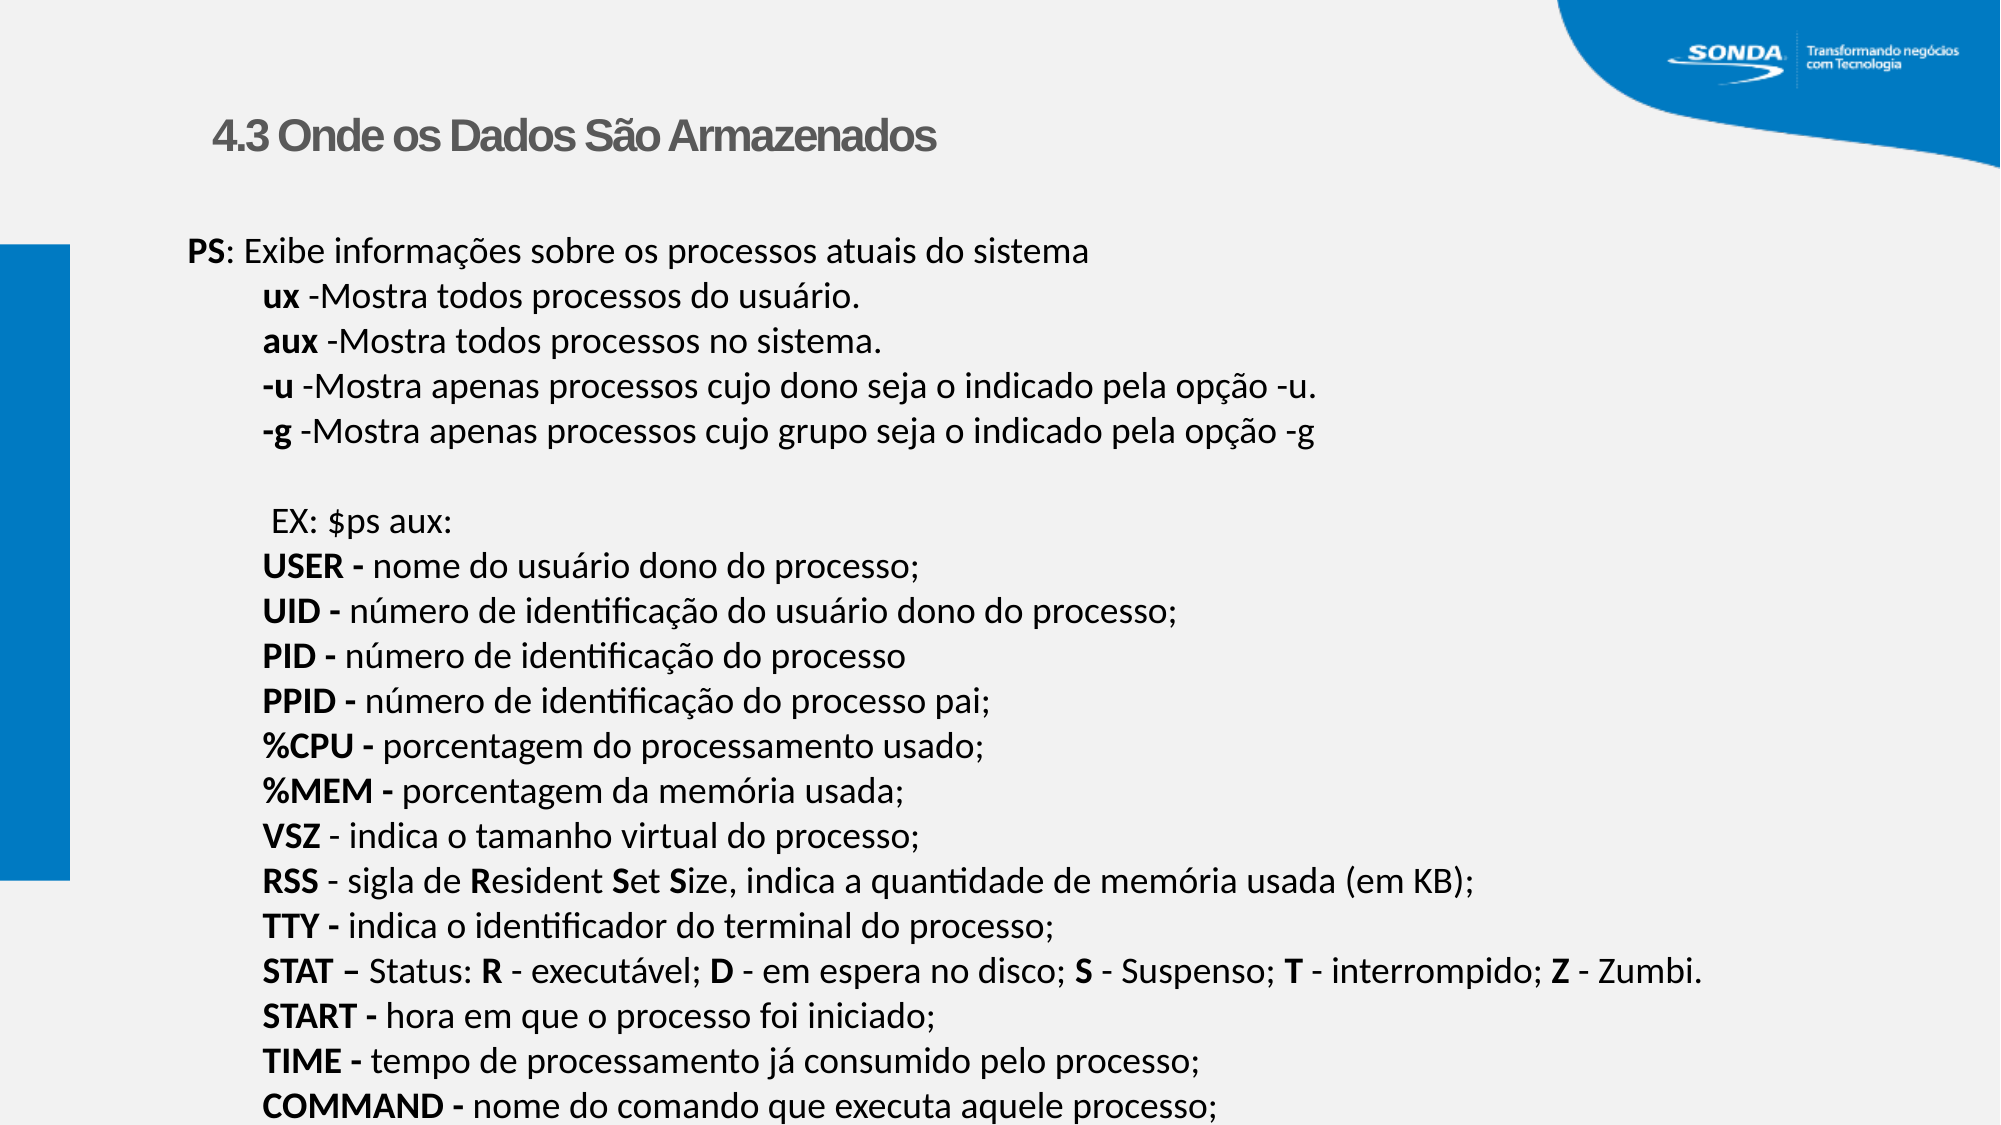

4.3 Onde os Dados São Armazenados
PS: Exibe informações sobre os processos atuais do sistema
ux -Mostra todos processos do usuário.
aux -Mostra todos processos no sistema.
-u -Mostra apenas processos cujo dono seja o indicado pela opção -u.
-g -Mostra apenas processos cujo grupo seja o indicado pela opção -g
 EX: $ps aux:
USER - nome do usuário dono do processo;
UID - número de identificação do usuário dono do processo;
PID - número de identificação do processo
PPID - número de identificação do processo pai;
%CPU - porcentagem do processamento usado;
%MEM - porcentagem da memória usada;
VSZ - indica o tamanho virtual do processo;
RSS - sigla de Resident Set Size, indica a quantidade de memória usada (em KB);
TTY - indica o identificador do terminal do processo;
STAT – Status: R - executável; D - em espera no disco; S - Suspenso; T - interrompido; Z - Zumbi.
START - hora em que o processo foi iniciado;
TIME - tempo de processamento já consumido pelo processo;
COMMAND - nome do comando que executa aquele processo;